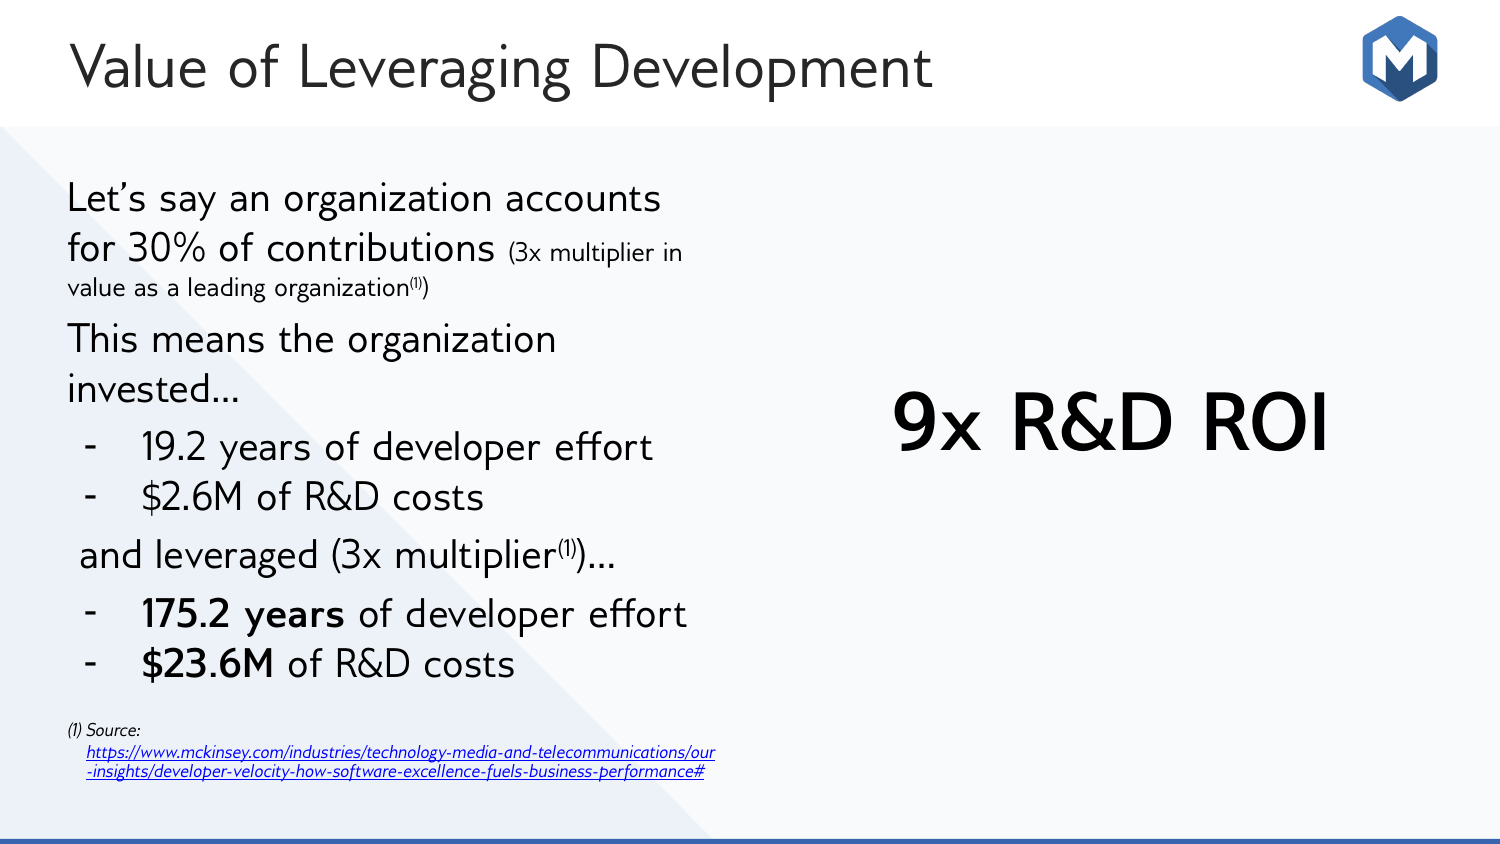

# Value of Leveraging Development
Let’s say an organization accounts for 30% of contributions (3x multiplier in value as a leading organization(1))
This means the organization invested…
19.2 years of developer effort
$2.6M of R&D costs
 and leveraged (3x multiplier(1))…
175.2 years of developer effort
$23.6M of R&D costs

Source: https://www.mckinsey.com/industries/technology-media-and-telecommunications/our-insights/developer-velocity-how-software-excellence-fuels-business-performance#
9x R&D ROI